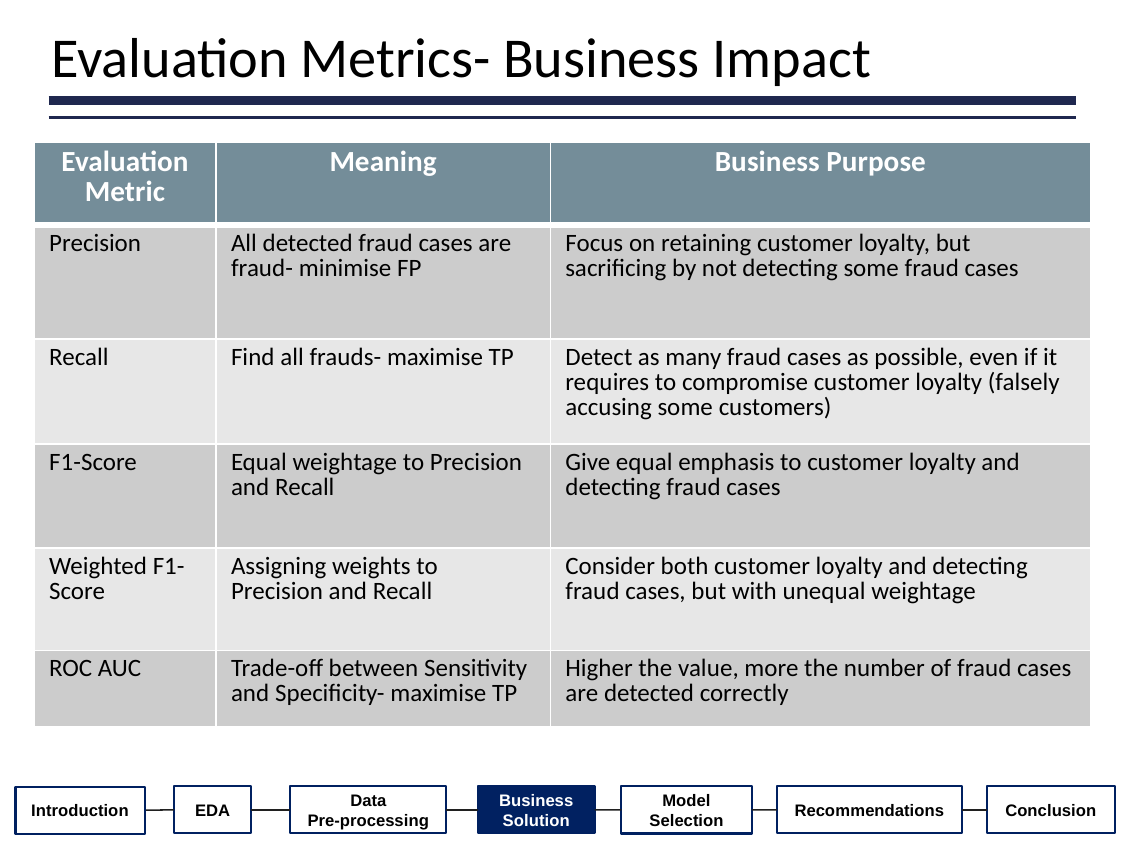

Evaluation Metrics- Business Impact
| Evaluation Metric | Meaning | Business Purpose |
| --- | --- | --- |
| Precision | All detected fraud cases are fraud- minimise FP | Focus on retaining customer loyalty, but sacrificing by not detecting some fraud cases |
| Recall | Find all frauds- maximise TP | Detect as many fraud cases as possible, even if it requires to compromise customer loyalty (falsely accusing some customers) |
| F1-Score | Equal weightage to Precision and Recall | Give equal emphasis to customer loyalty and detecting fraud cases |
| Weighted F1-Score | Assigning weights to Precision and Recall | Consider both customer loyalty and detecting fraud cases, but with unequal weightage |
| ROC AUC | Trade-off between Sensitivity and Specificity- maximise TP | Higher the value, more the number of fraud cases are detected correctly |